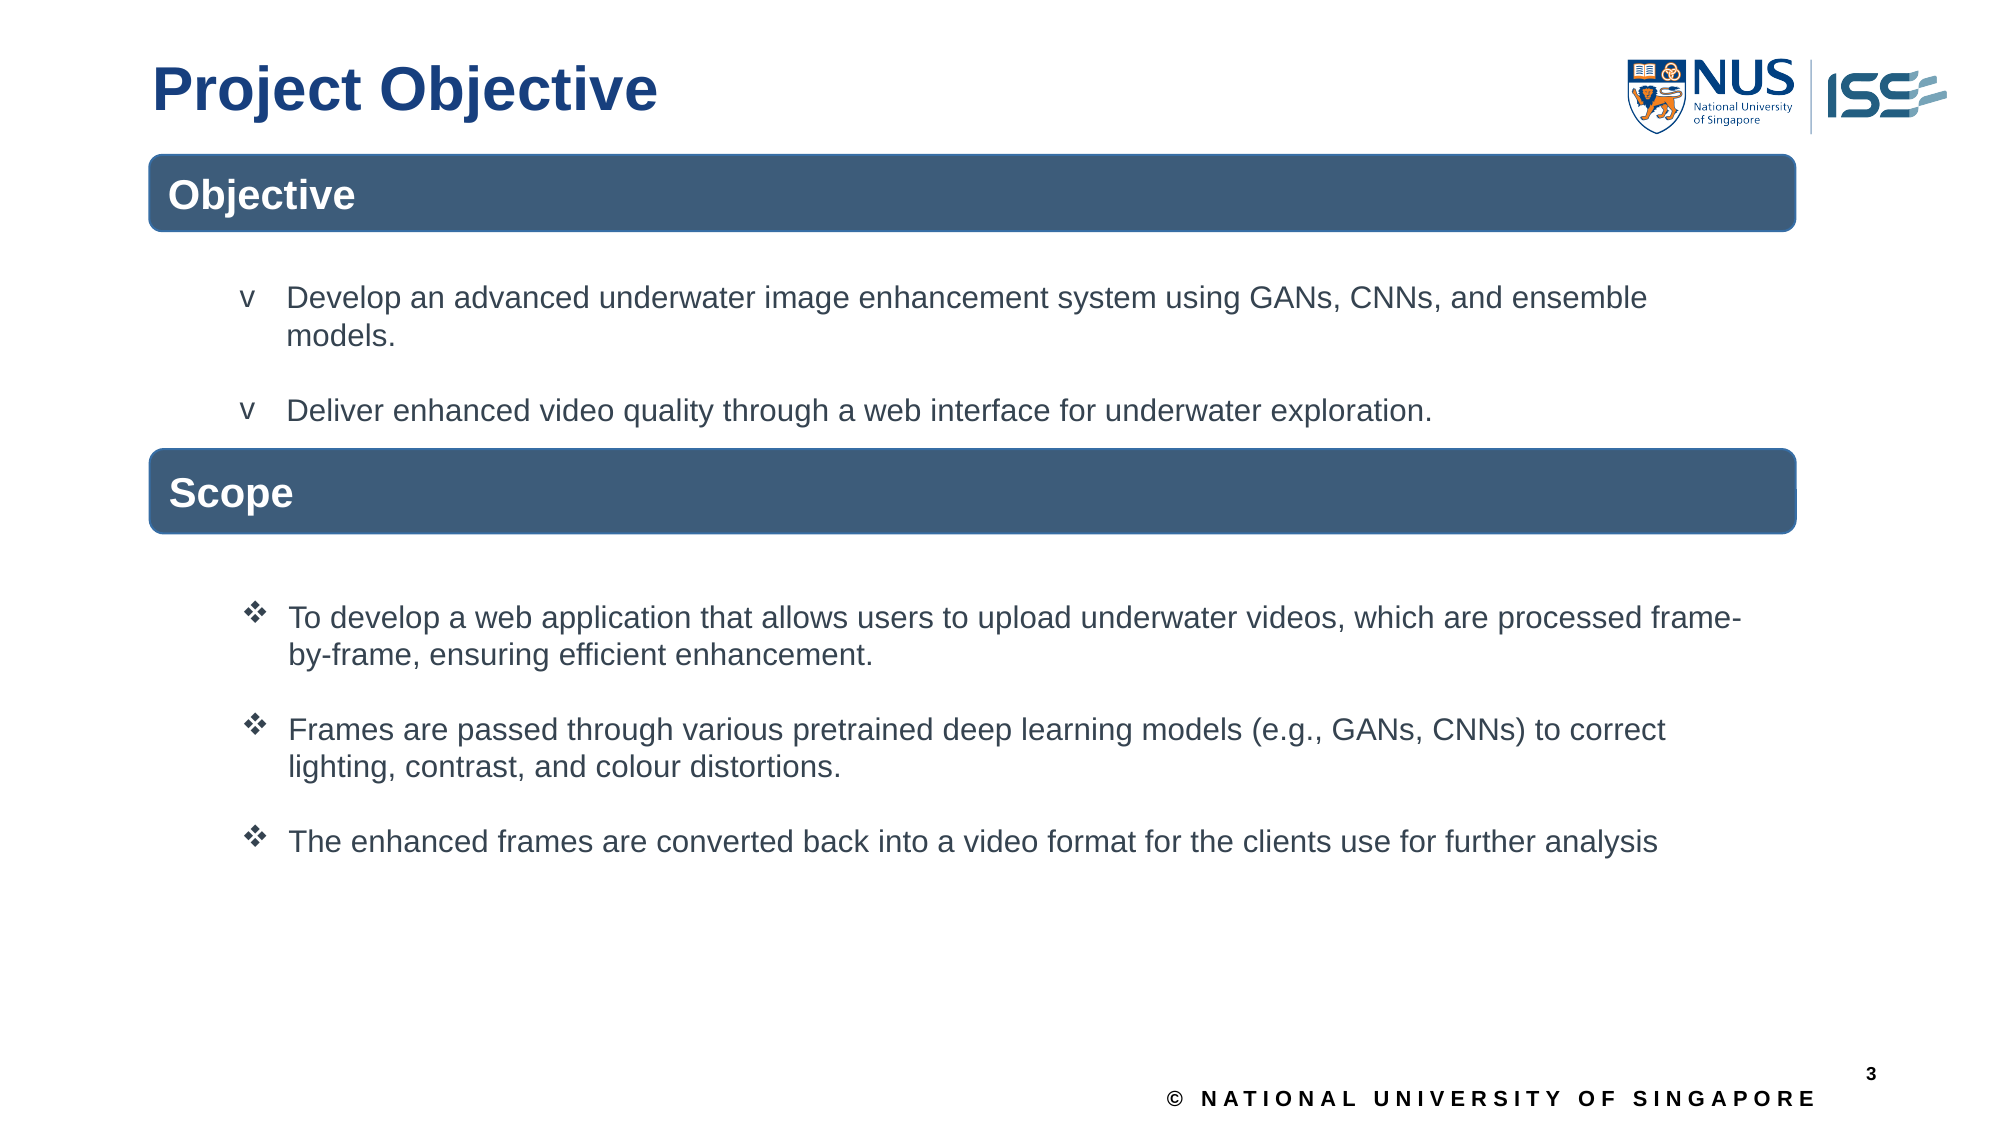

# Project Objective
Objective
Develop an advanced underwater image enhancement system using GANs, CNNs, and ensemble models.

Deliver enhanced video quality through a web interface for underwater exploration.
Scope
To develop a web application that allows users to upload underwater videos, which are processed frame-by-frame, ensuring efficient enhancement.

Frames are passed through various pretrained deep learning models (e.g., GANs, CNNs) to correct lighting, contrast, and colour distortions.

The enhanced frames are converted back into a video format for the clients use for further analysis

3
© National University of Singapore